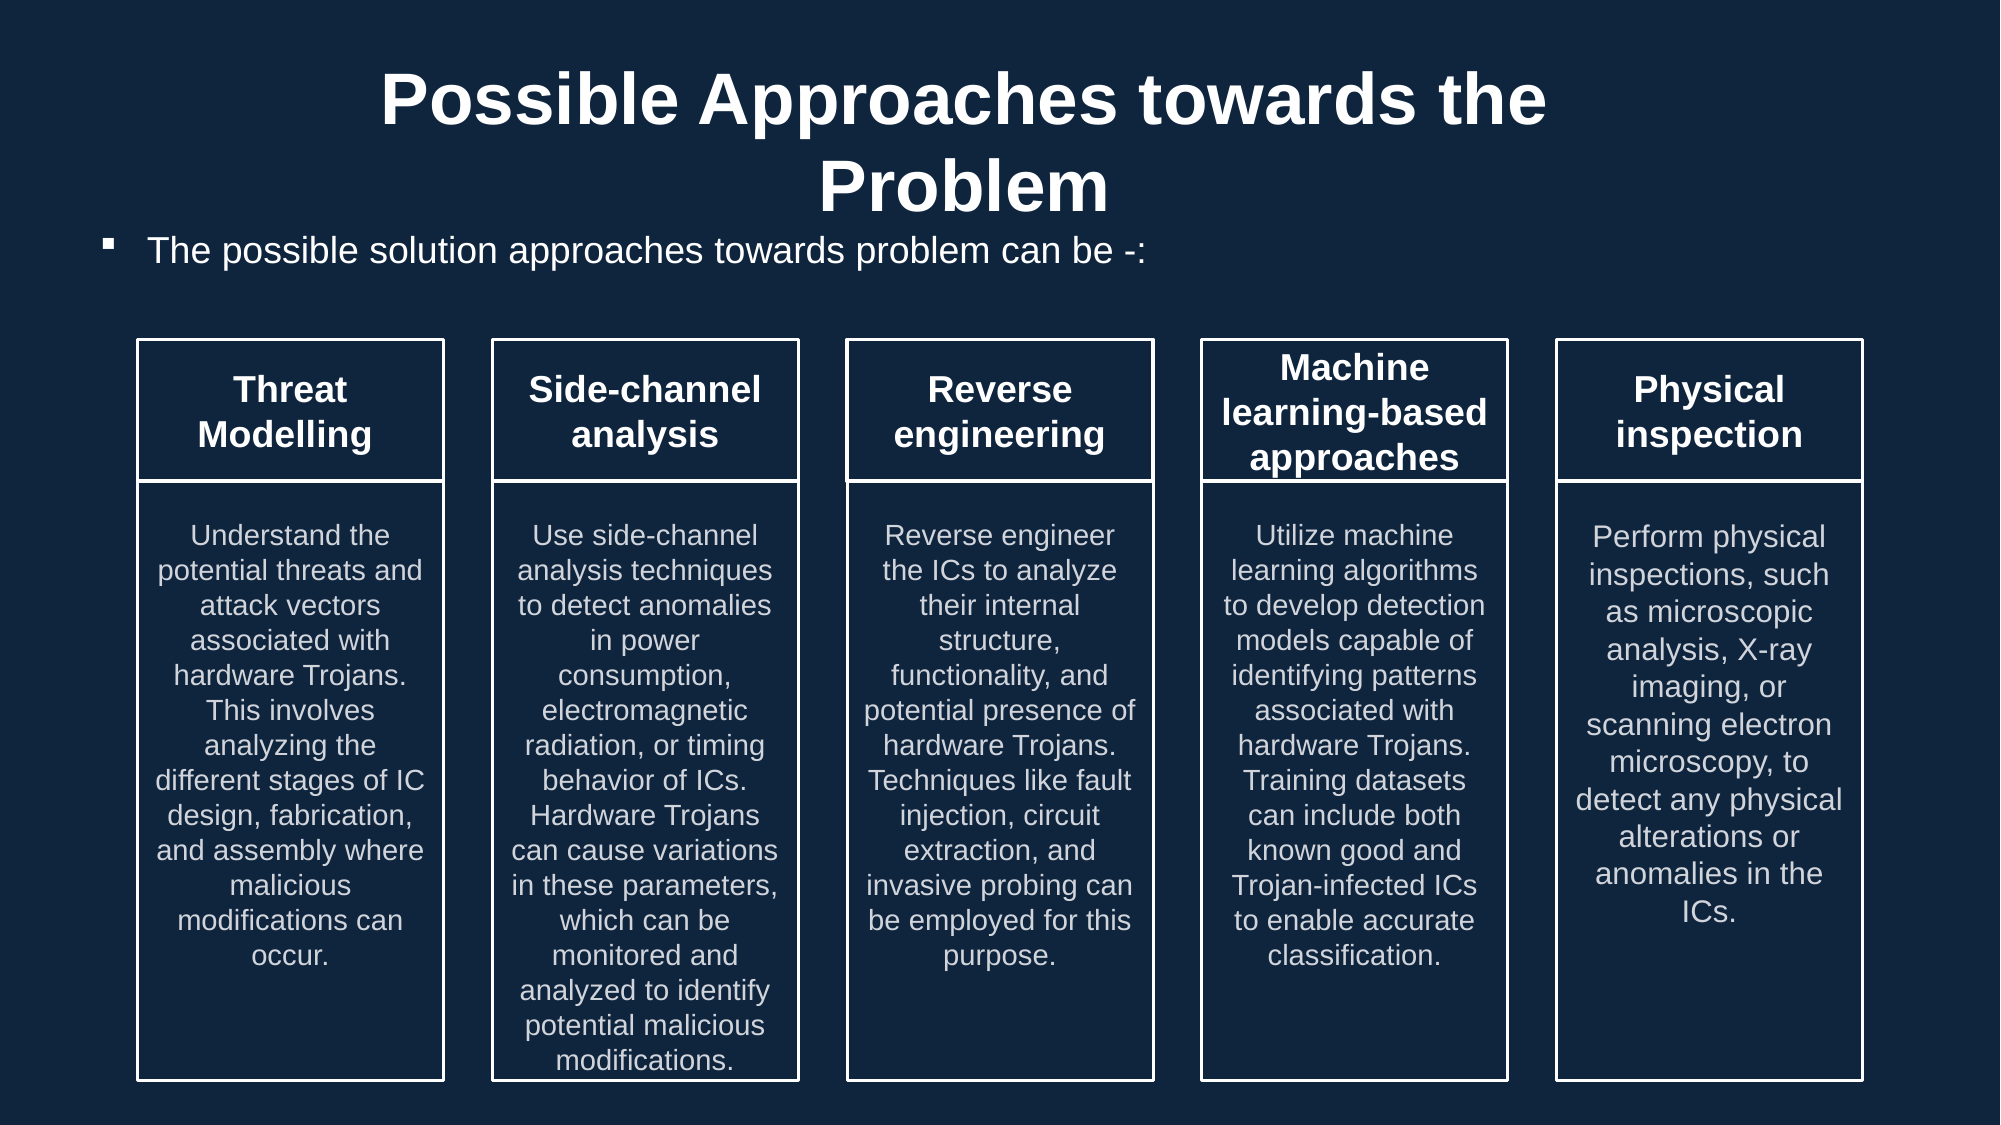

Possible Approaches towards the Problem
The possible solution approaches towards problem can be -:

Threat Modelling
Side-channel analysis
Reverse engineering
Machine learning-based approaches
Physical inspection
Use side-channel analysis techniques to detect anomalies in power consumption, electromagnetic radiation, or timing behavior of ICs. Hardware Trojans can cause variations in these parameters, which can be monitored and analyzed to identify potential malicious modifications.

Understand the potential threats and attack vectors associated with hardware Trojans. This involves analyzing the different stages of IC design, fabrication, and assembly where malicious modifications can occur.

Reverse engineer the ICs to analyze their internal structure, functionality, and potential presence of hardware Trojans. Techniques like fault injection, circuit extraction, and invasive probing can be employed for this purpose.

Utilize machine learning algorithms to develop detection models capable of identifying patterns associated with hardware Trojans. Training datasets can include both known good and Trojan-infected ICs to enable accurate classification.

Perform physical inspections, such as microscopic analysis, X-ray imaging, or scanning electron microscopy, to detect any physical alterations or anomalies in the ICs.